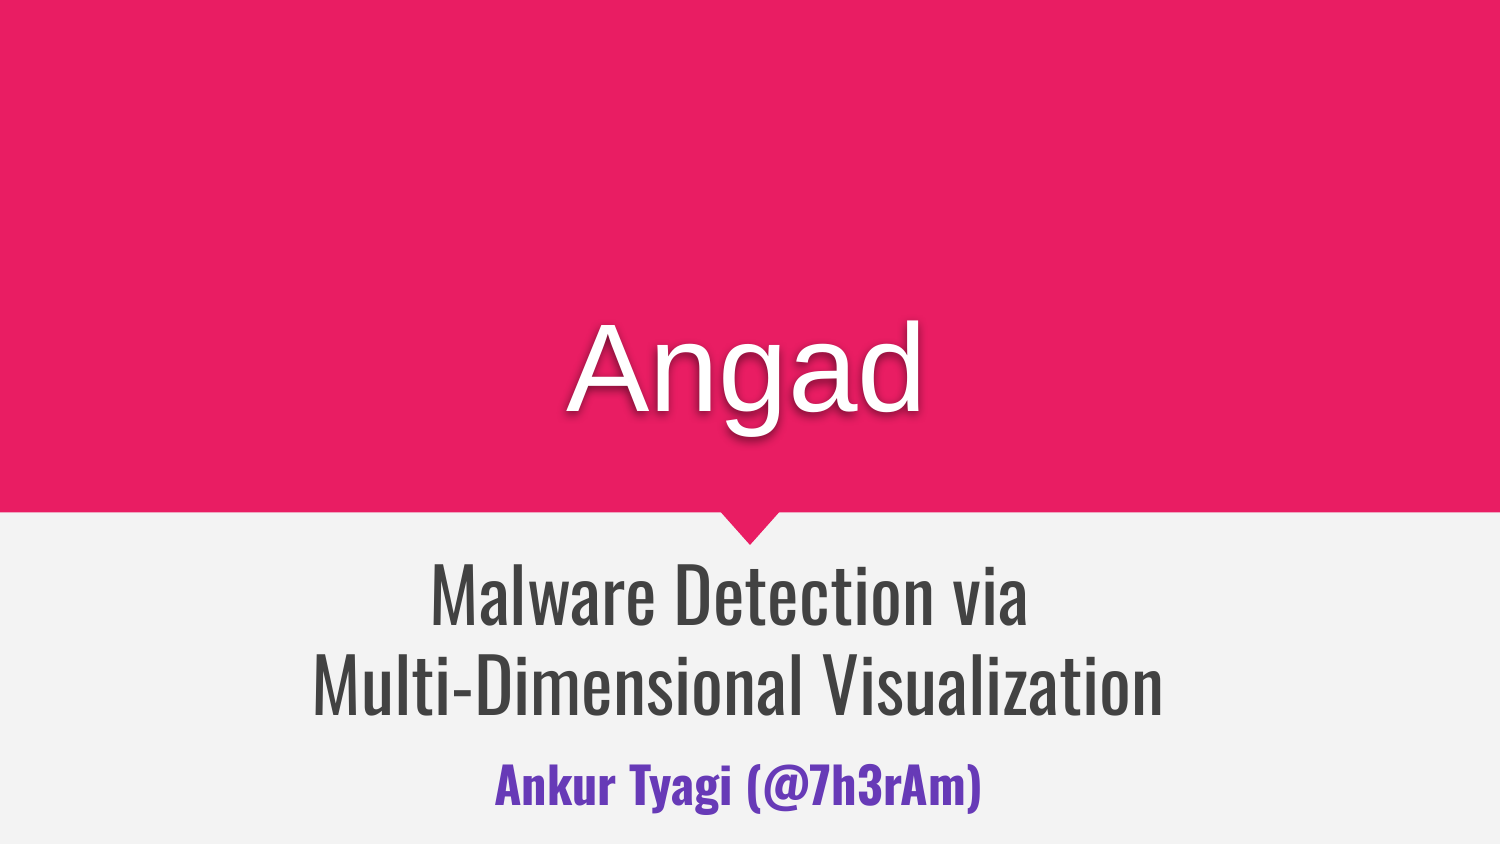

# Angad
Malware Detection via
Multi-Dimensional Visualization
Ankur Tyagi (@7h3rAm)